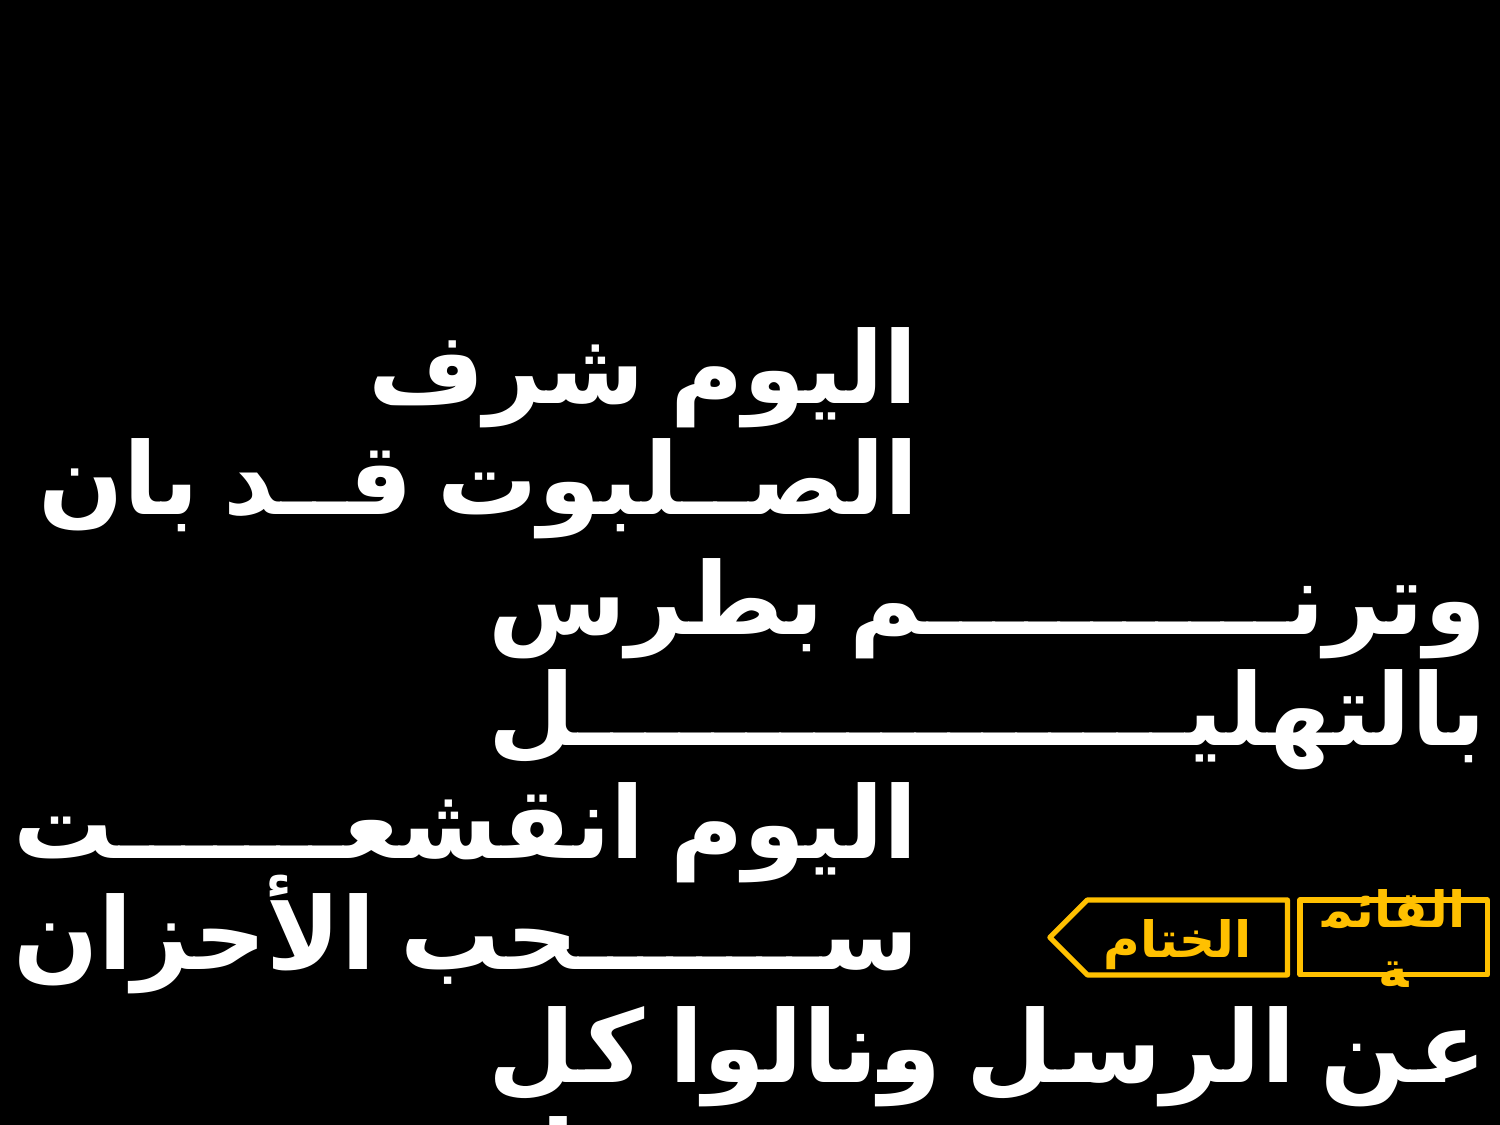

| اليوم شرف الصلبوت قد بان |  |  |
| --- | --- | --- |
|  | وترنم بطرس بالتهليل |  |
| اليوم انقشعت سحب الأحزان |  |  |
|  | عن الرسل ونالوا كل تبجيل |  |
الختام
القائمة